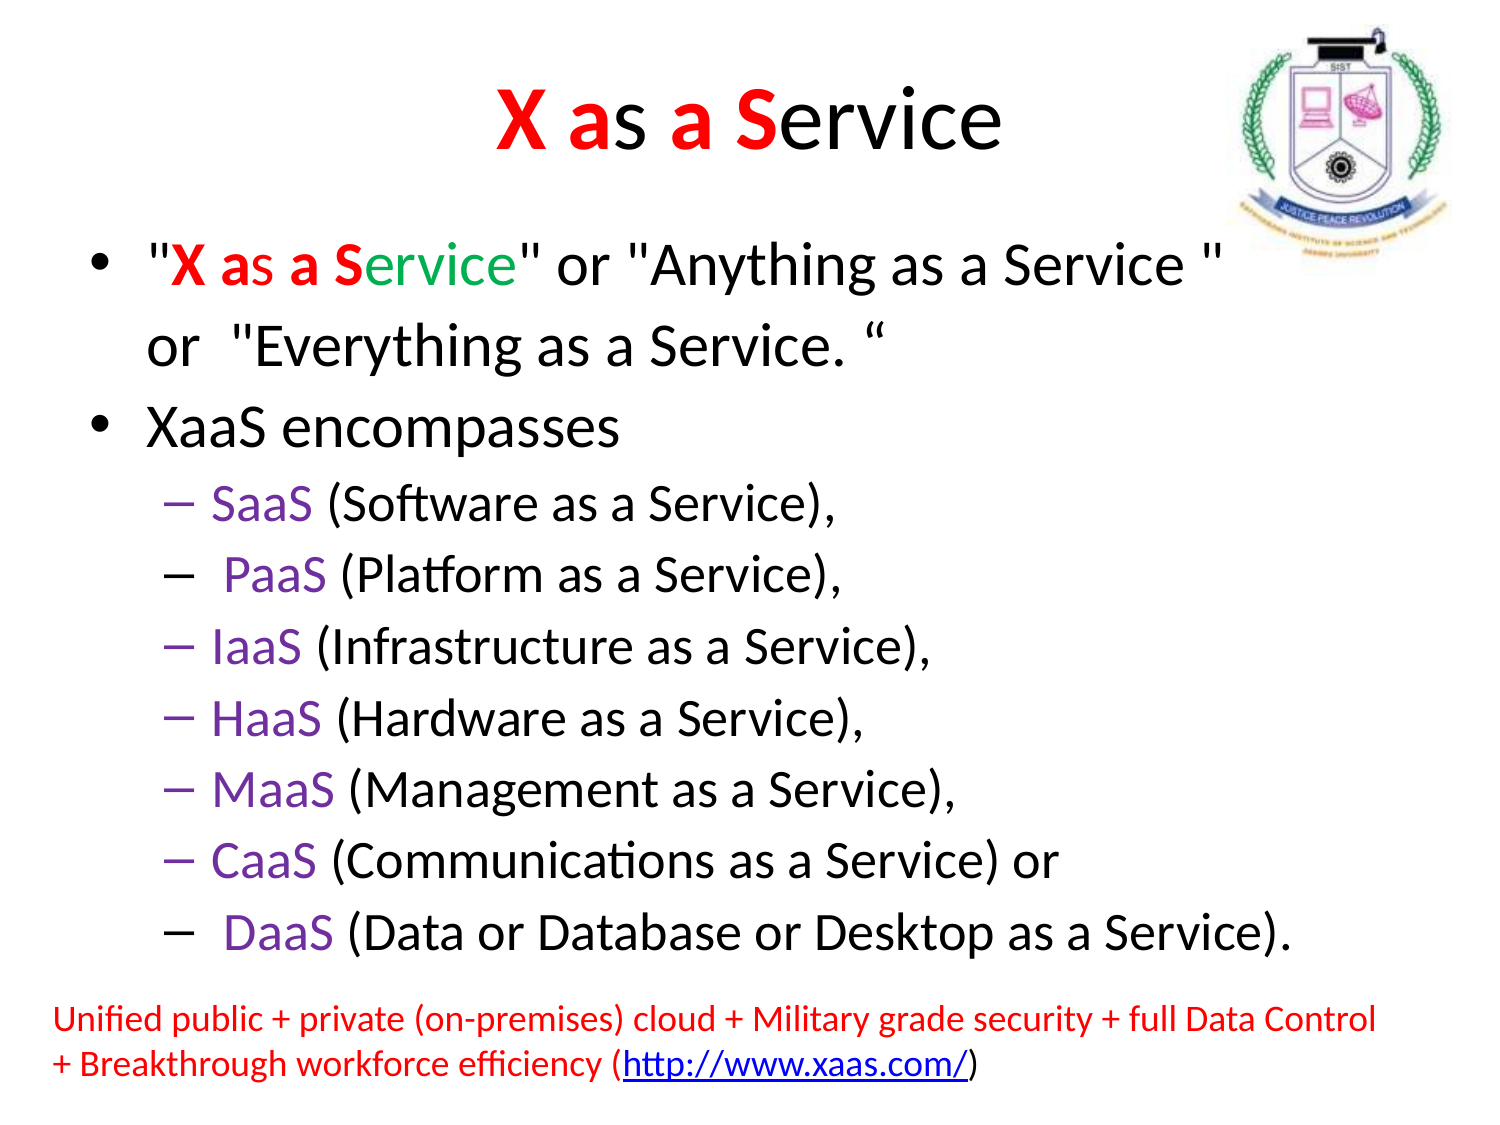

# X as a Service
"X as a Service" or "Anything as a Service " or  "Everything as a Service. “
XaaS encompasses
SaaS (Software as a Service),
PaaS (Platform as a Service),
IaaS (Infrastructure as a Service),
HaaS (Hardware as a Service),
MaaS (Management as a Service),
CaaS (Communications as a Service) or
DaaS (Data or Database or Desktop as a Service).
Unified public + private (on-premises) cloud + Military grade security + full Data Control
+ Breakthrough workforce efficiency (http://www.xaas.com/)